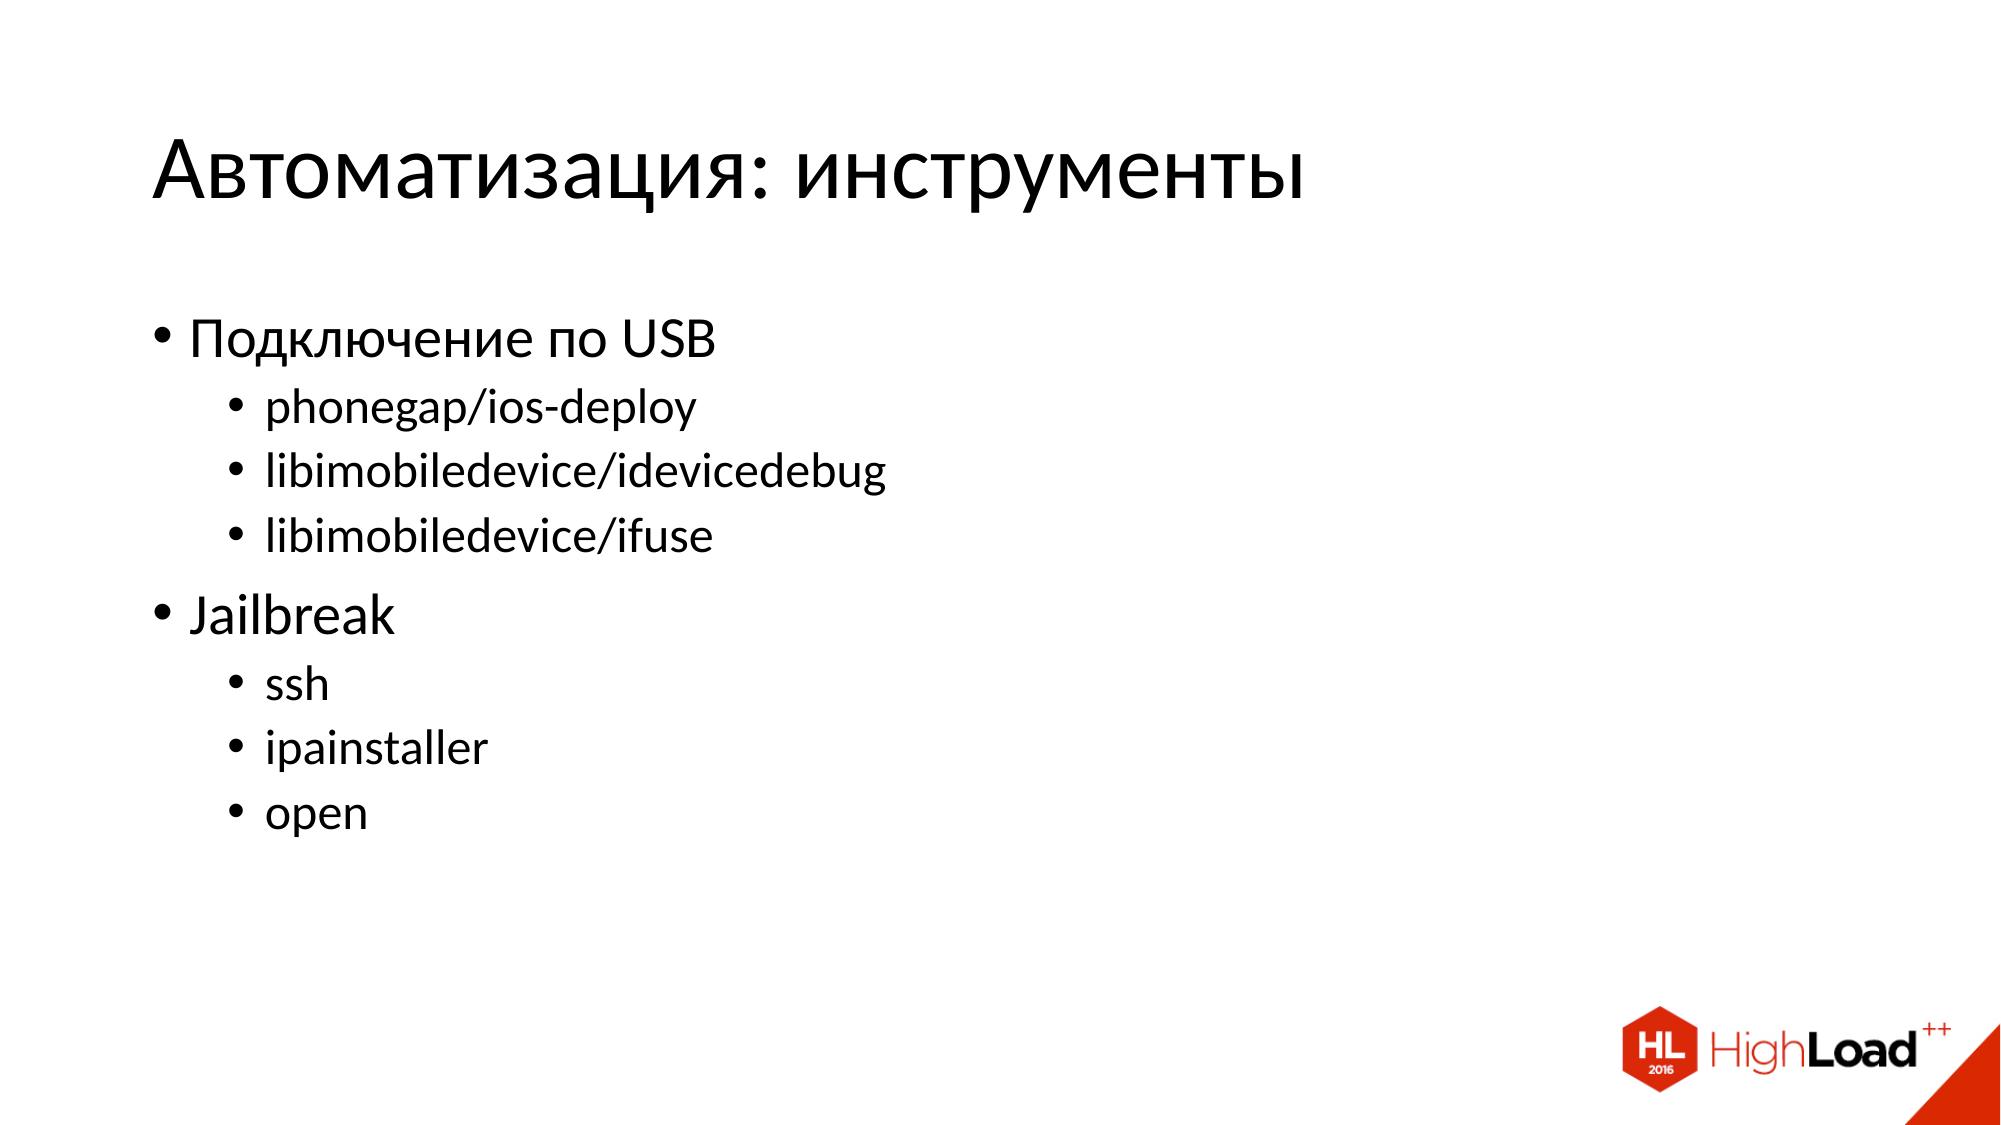

# Автоматизация: инструменты
Подключение по USB
phonegap/ios-deploy
libimobiledevice/idevicedebug
libimobiledevice/ifuse
Jailbreak
ssh
ipainstaller
open